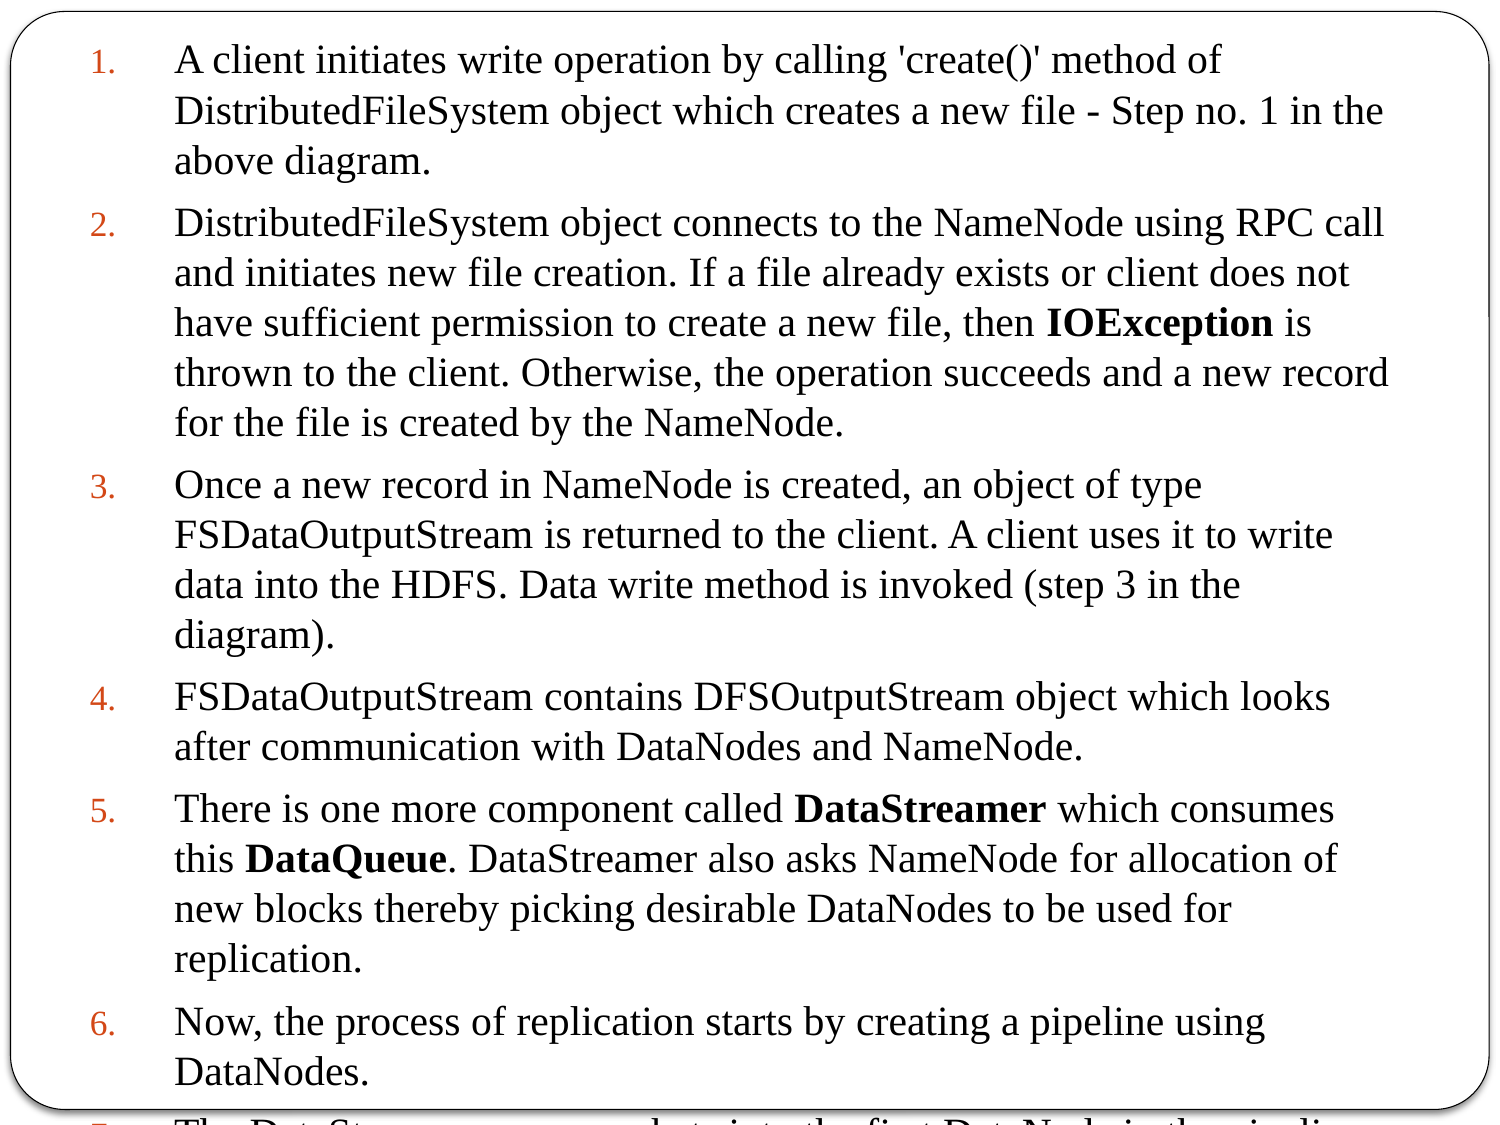

A client initiates write operation by calling 'create()' method of DistributedFileSystem object which creates a new file - Step no. 1 in the above diagram.
DistributedFileSystem object connects to the NameNode using RPC call and initiates new file creation. If a file already exists or client does not have sufficient permission to create a new file, then IOException is thrown to the client. Otherwise, the operation succeeds and a new record for the file is created by the NameNode.
Once a new record in NameNode is created, an object of type FSDataOutputStream is returned to the client. A client uses it to write data into the HDFS. Data write method is invoked (step 3 in the diagram).
FSDataOutputStream contains DFSOutputStream object which looks after communication with DataNodes and NameNode.
There is one more component called DataStreamer which consumes this DataQueue. DataStreamer also asks NameNode for allocation of new blocks thereby picking desirable DataNodes to be used for replication.
Now, the process of replication starts by creating a pipeline using DataNodes.
The DataStreamer pours packets into the first DataNode in the pipeline.